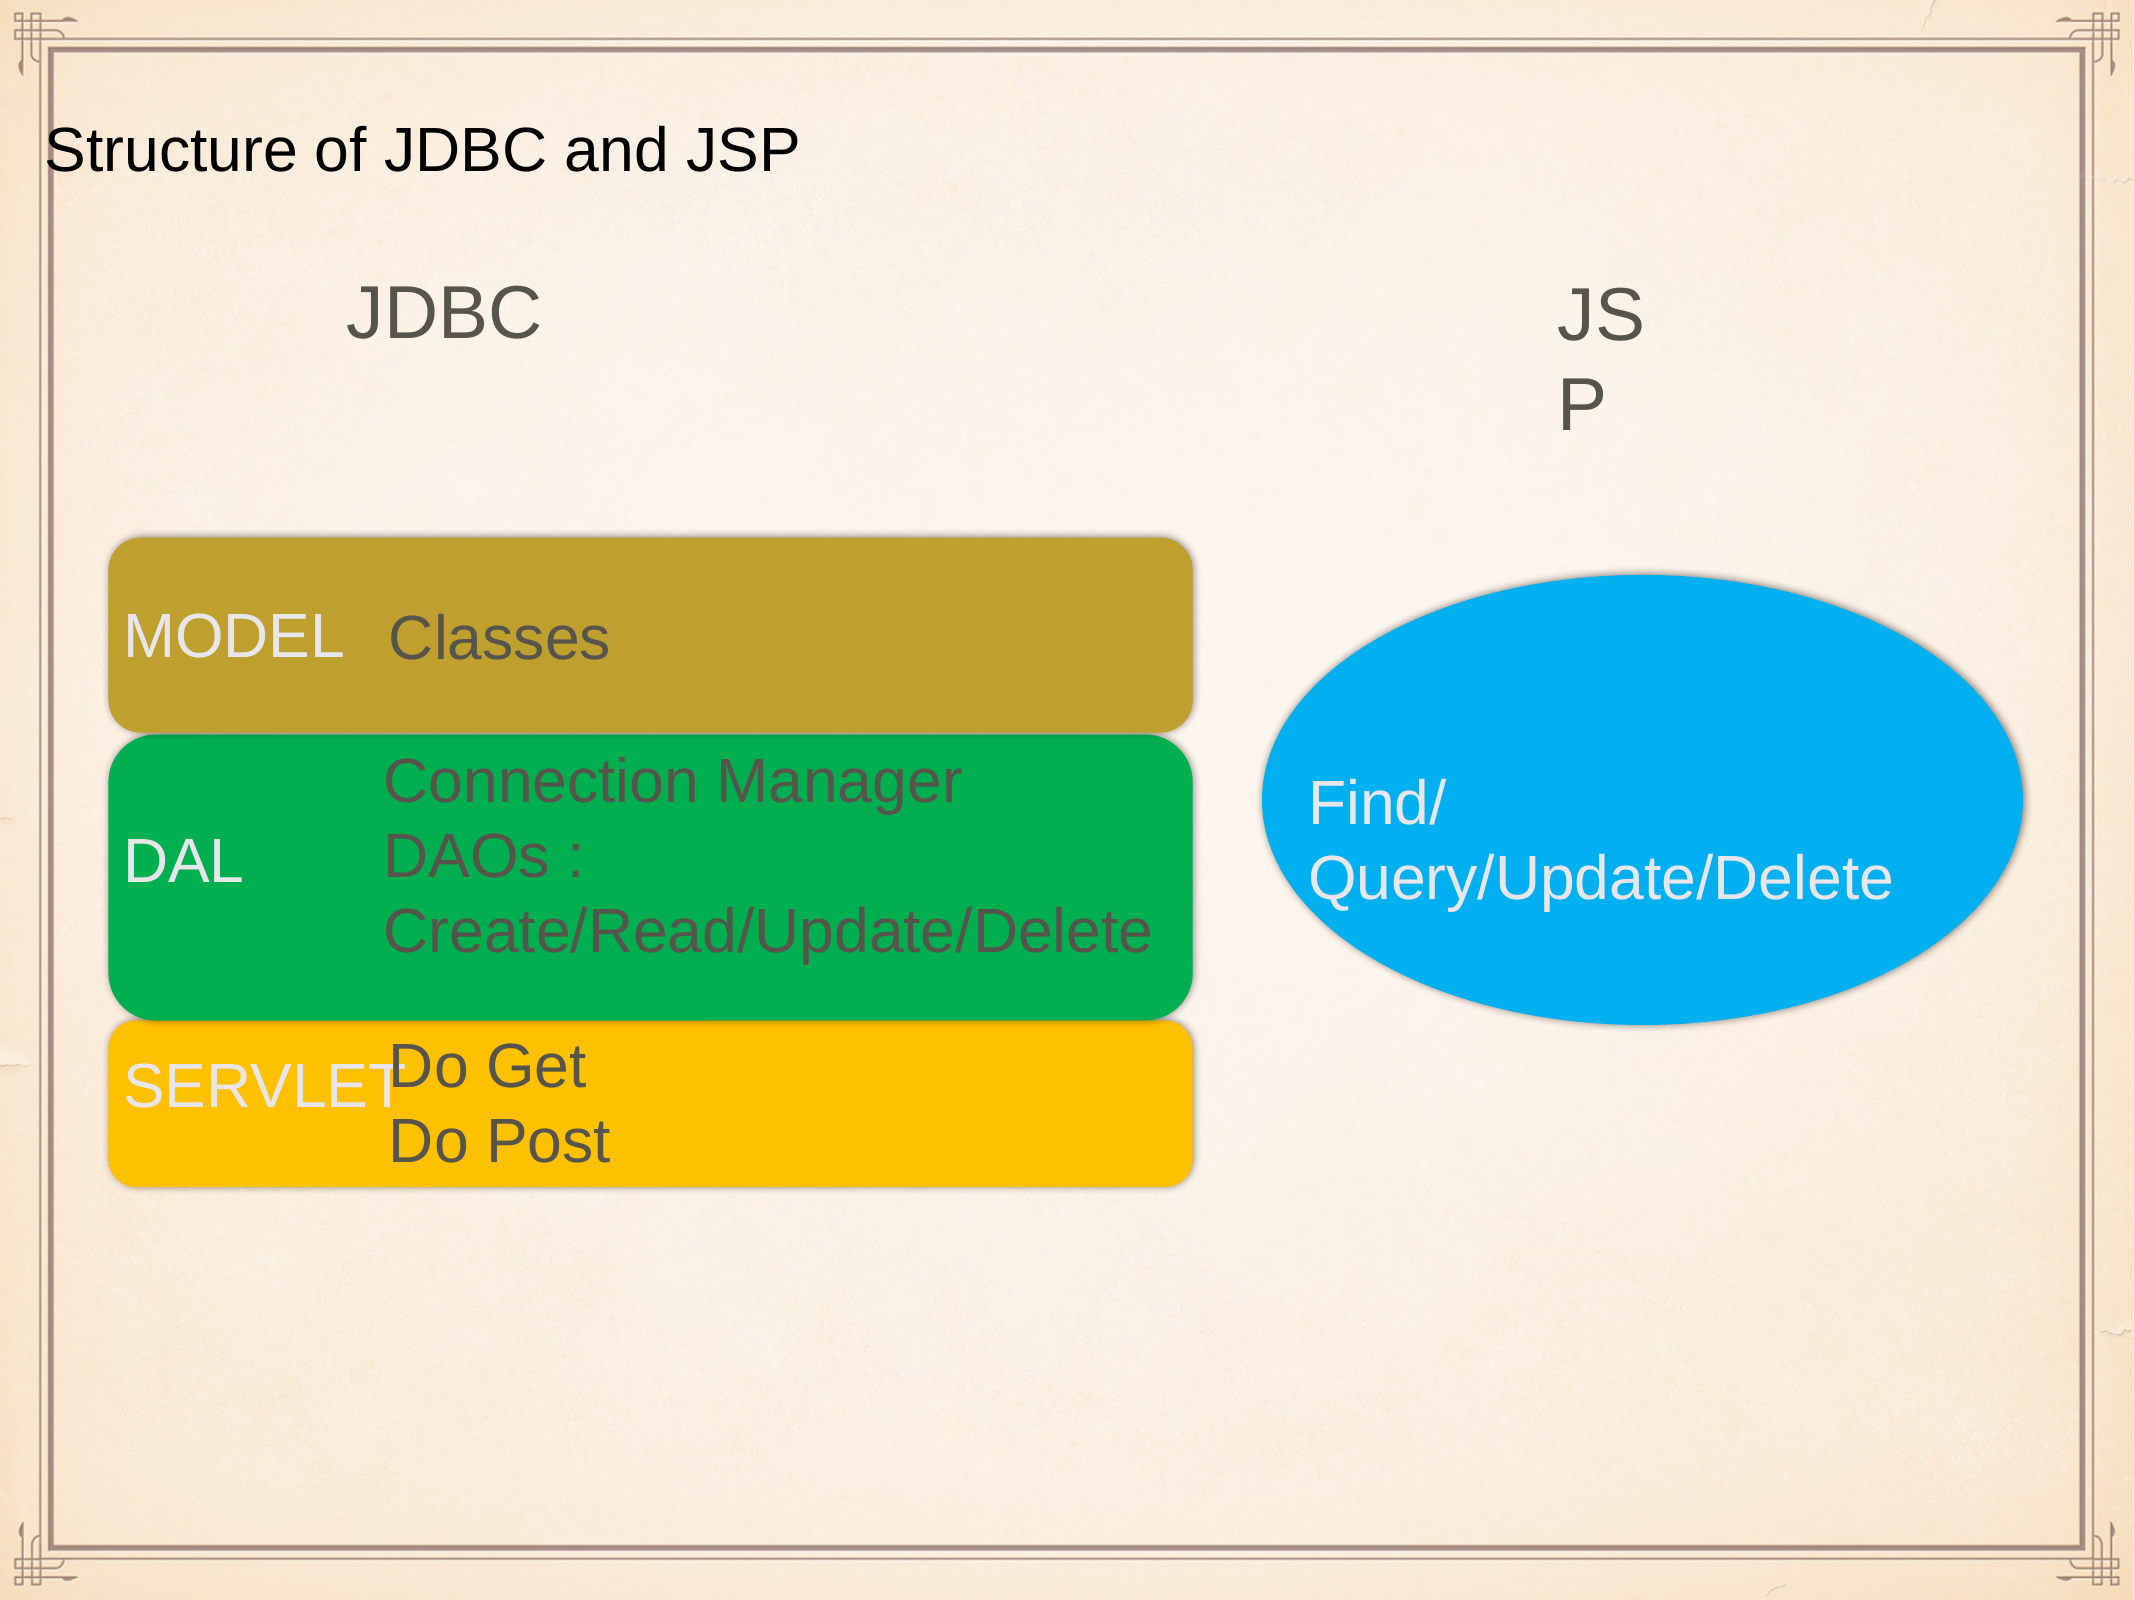

Structure of JDBC and JSP
JDBC
JSP

MODEL

DAL

SERVLET
Classes
Connection Manager
DAOs :
Create/Read/Update/Delete

Find/ Query/Update/Delete
Do Get
Do Post